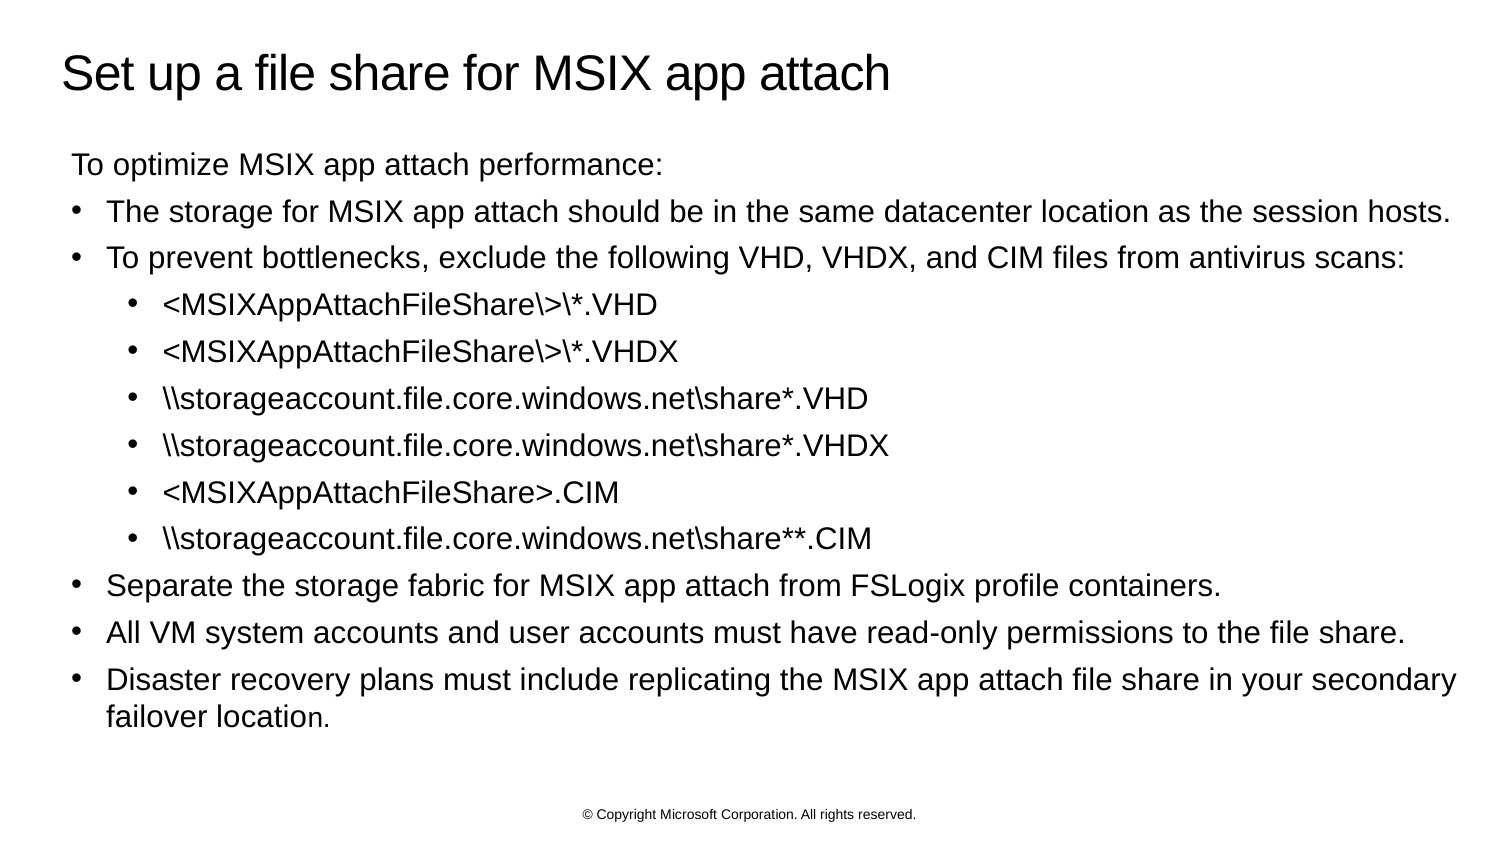

# Set up a file share for MSIX app attach
To optimize MSIX app attach performance:
The storage for MSIX app attach should be in the same datacenter location as the session hosts.
To prevent bottlenecks, exclude the following VHD, VHDX, and CIM files from antivirus scans:
<MSIXAppAttachFileShare\>\*.VHD
<MSIXAppAttachFileShare\>\*.VHDX
\\storageaccount.file.core.windows.net\share*.VHD
\\storageaccount.file.core.windows.net\share*.VHDX
<MSIXAppAttachFileShare>.CIM
\\storageaccount.file.core.windows.net\share**.CIM
Separate the storage fabric for MSIX app attach from FSLogix profile containers.
All VM system accounts and user accounts must have read-only permissions to the file share.
Disaster recovery plans must include replicating the MSIX app attach file share in your secondary failover location.